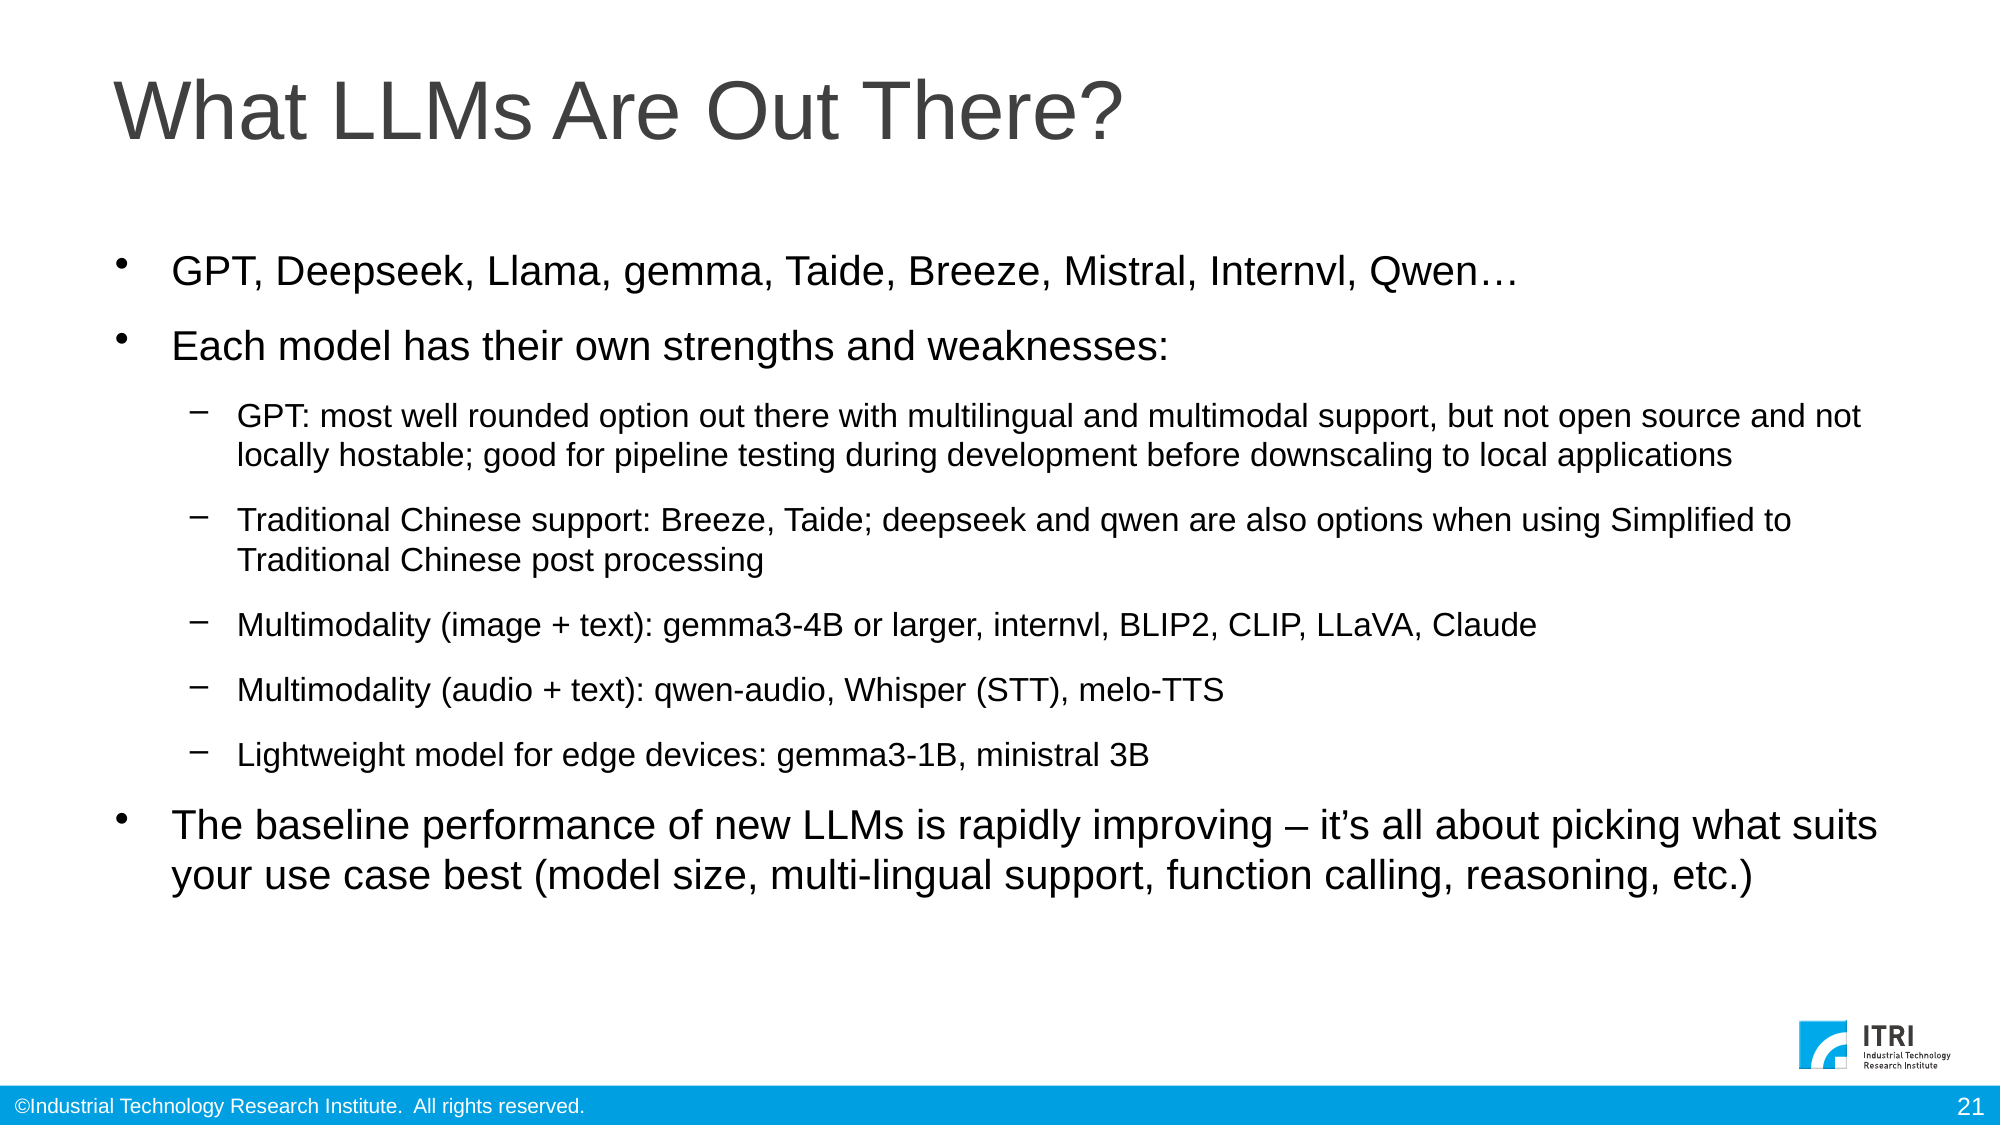

# What LLMs Are Out There?
GPT, Deepseek, Llama, gemma, Taide, Breeze, Mistral, Internvl, Qwen…
Each model has their own strengths and weaknesses:
GPT: most well rounded option out there with multilingual and multimodal support, but not open source and not locally hostable; good for pipeline testing during development before downscaling to local applications
Traditional Chinese support: Breeze, Taide; deepseek and qwen are also options when using Simplified to Traditional Chinese post processing
Multimodality (image + text): gemma3-4B or larger, internvl, BLIP2, CLIP, LLaVA, Claude
Multimodality (audio + text): qwen-audio, Whisper (STT), melo-TTS
Lightweight model for edge devices: gemma3-1B, ministral 3B
The baseline performance of new LLMs is rapidly improving – it’s all about picking what suits your use case best (model size, multi-lingual support, function calling, reasoning, etc.)

21